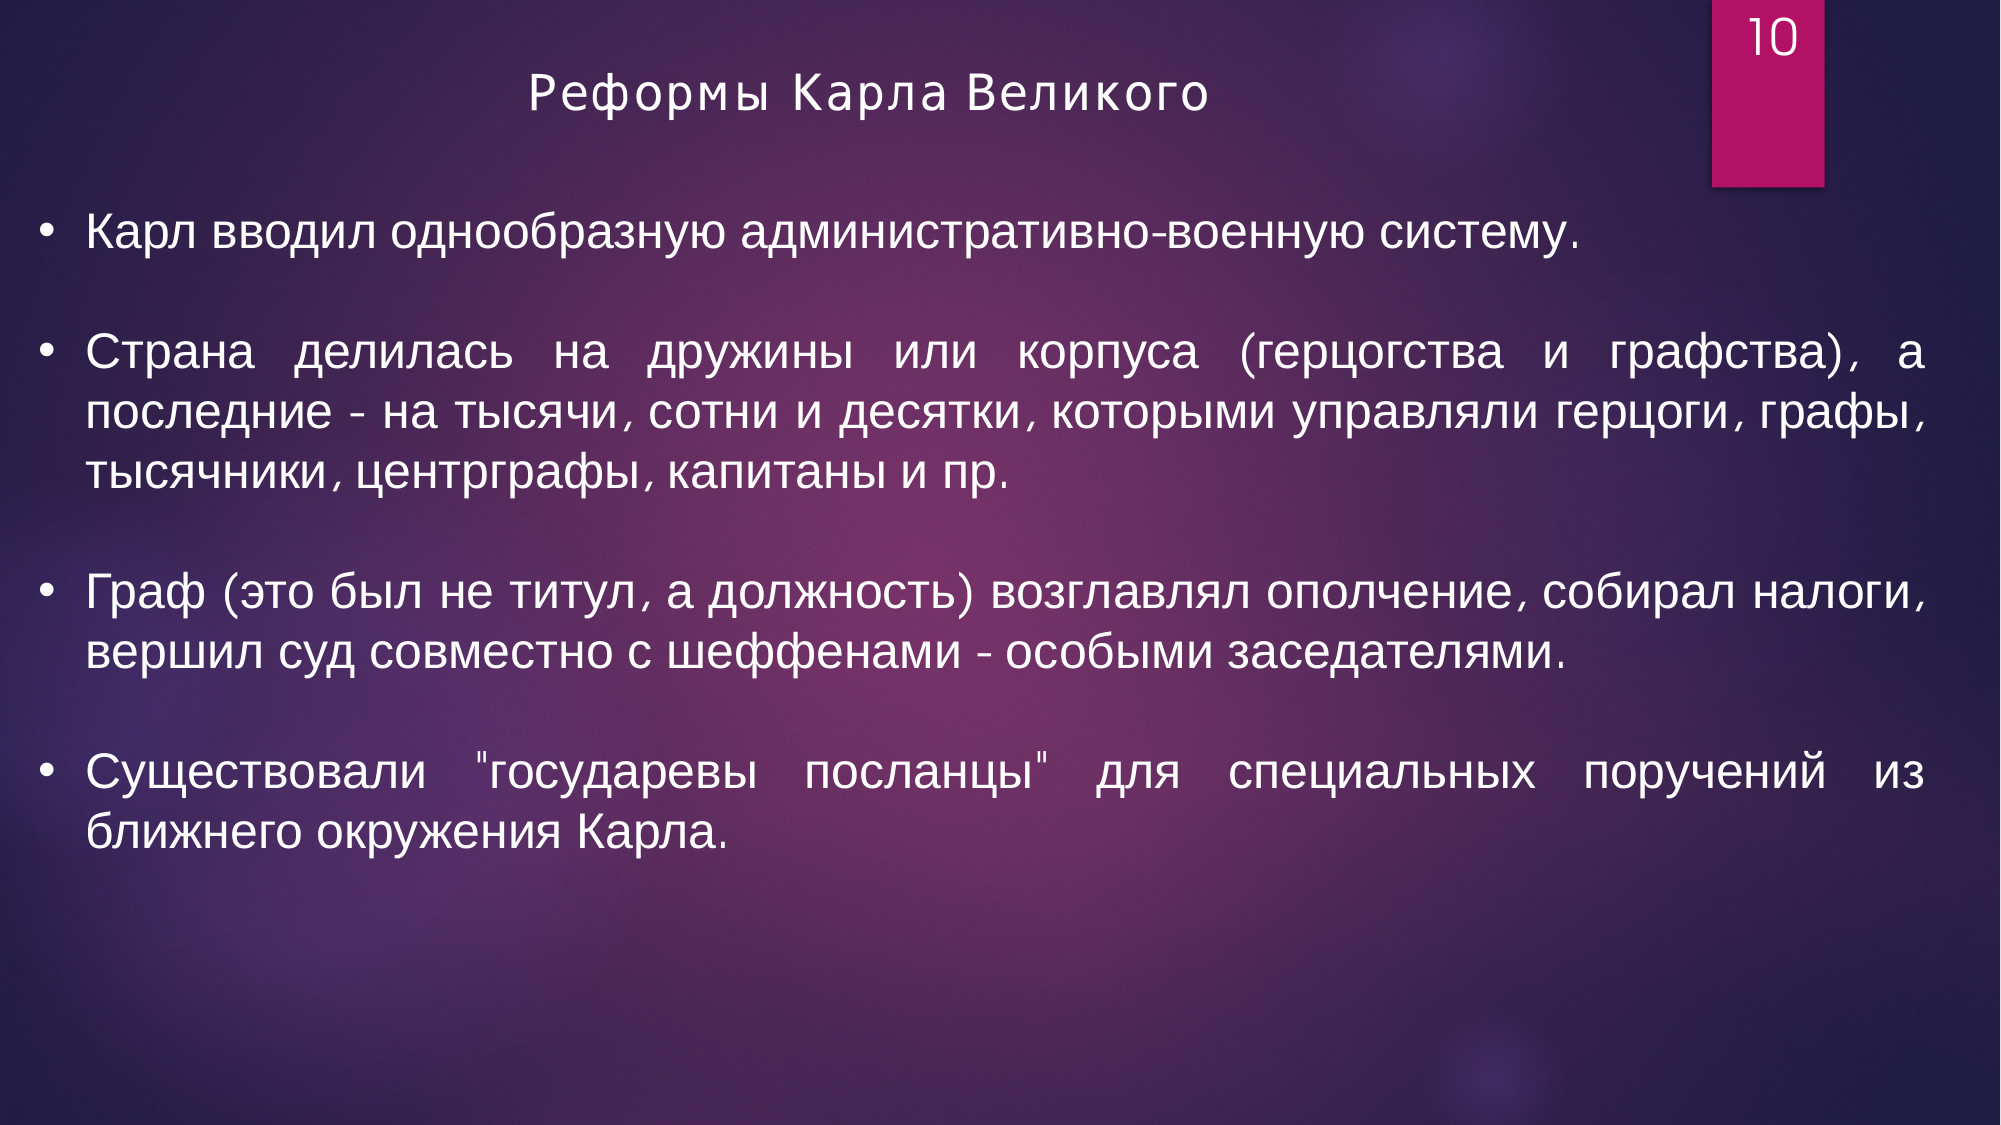

10
Реформы Карла Великого
Карл вводил однообразную административно-военную систему.

Страна делилась на дружины или корпуса (герцогства и графства), а последние - на тысячи, сотни и десятки, которыми управляли герцоги, графы, тысячники, центрграфы, капитаны и пр.

Граф (это был не титул, а должность) возглавлял ополчение, собирал налоги, вершил суд совместно с шеффенами - особыми заседателями.

Существовали "государевы посланцы" для специальных поручений из ближнего окружения Карла.